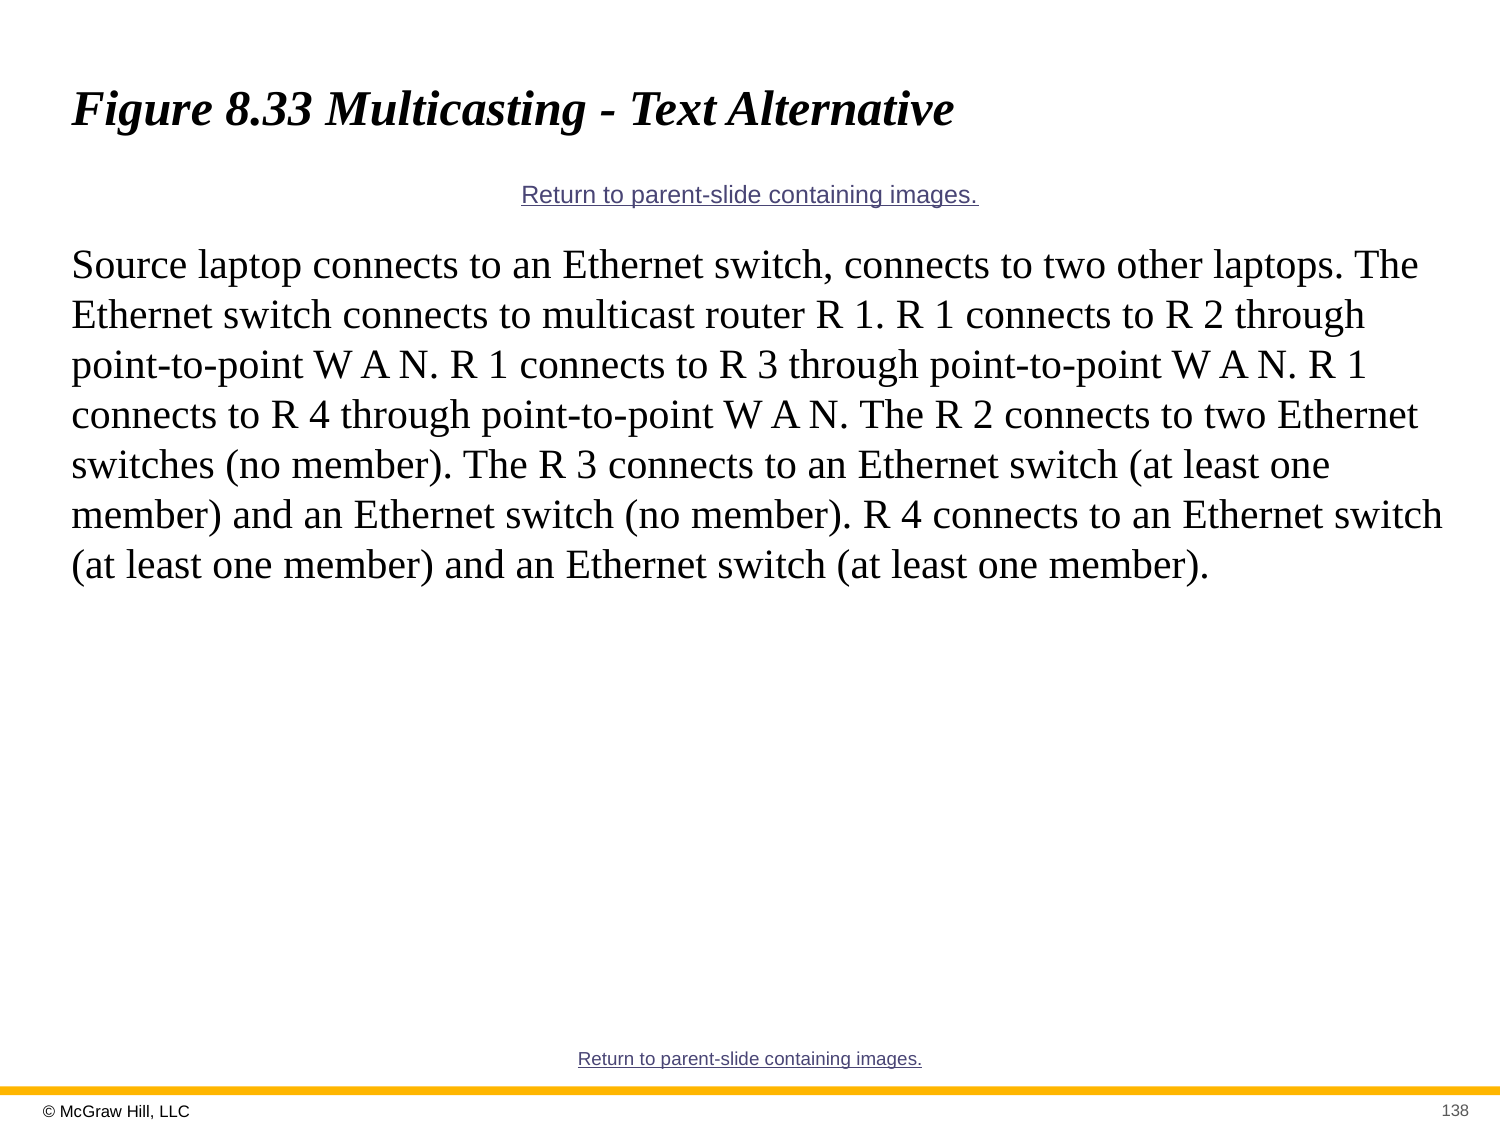

# Figure 8.33 Multicasting - Text Alternative
Return to parent-slide containing images.
Source laptop connects to an Ethernet switch, connects to two other laptops. The Ethernet switch connects to multicast router R 1. R 1 connects to R 2 through point-to-point W A N. R 1 connects to R 3 through point-to-point W A N. R 1 connects to R 4 through point-to-point W A N. The R 2 connects to two Ethernet switches (no member). The R 3 connects to an Ethernet switch (at least one member) and an Ethernet switch (no member). R 4 connects to an Ethernet switch (at least one member) and an Ethernet switch (at least one member).
Return to parent-slide containing images.
138